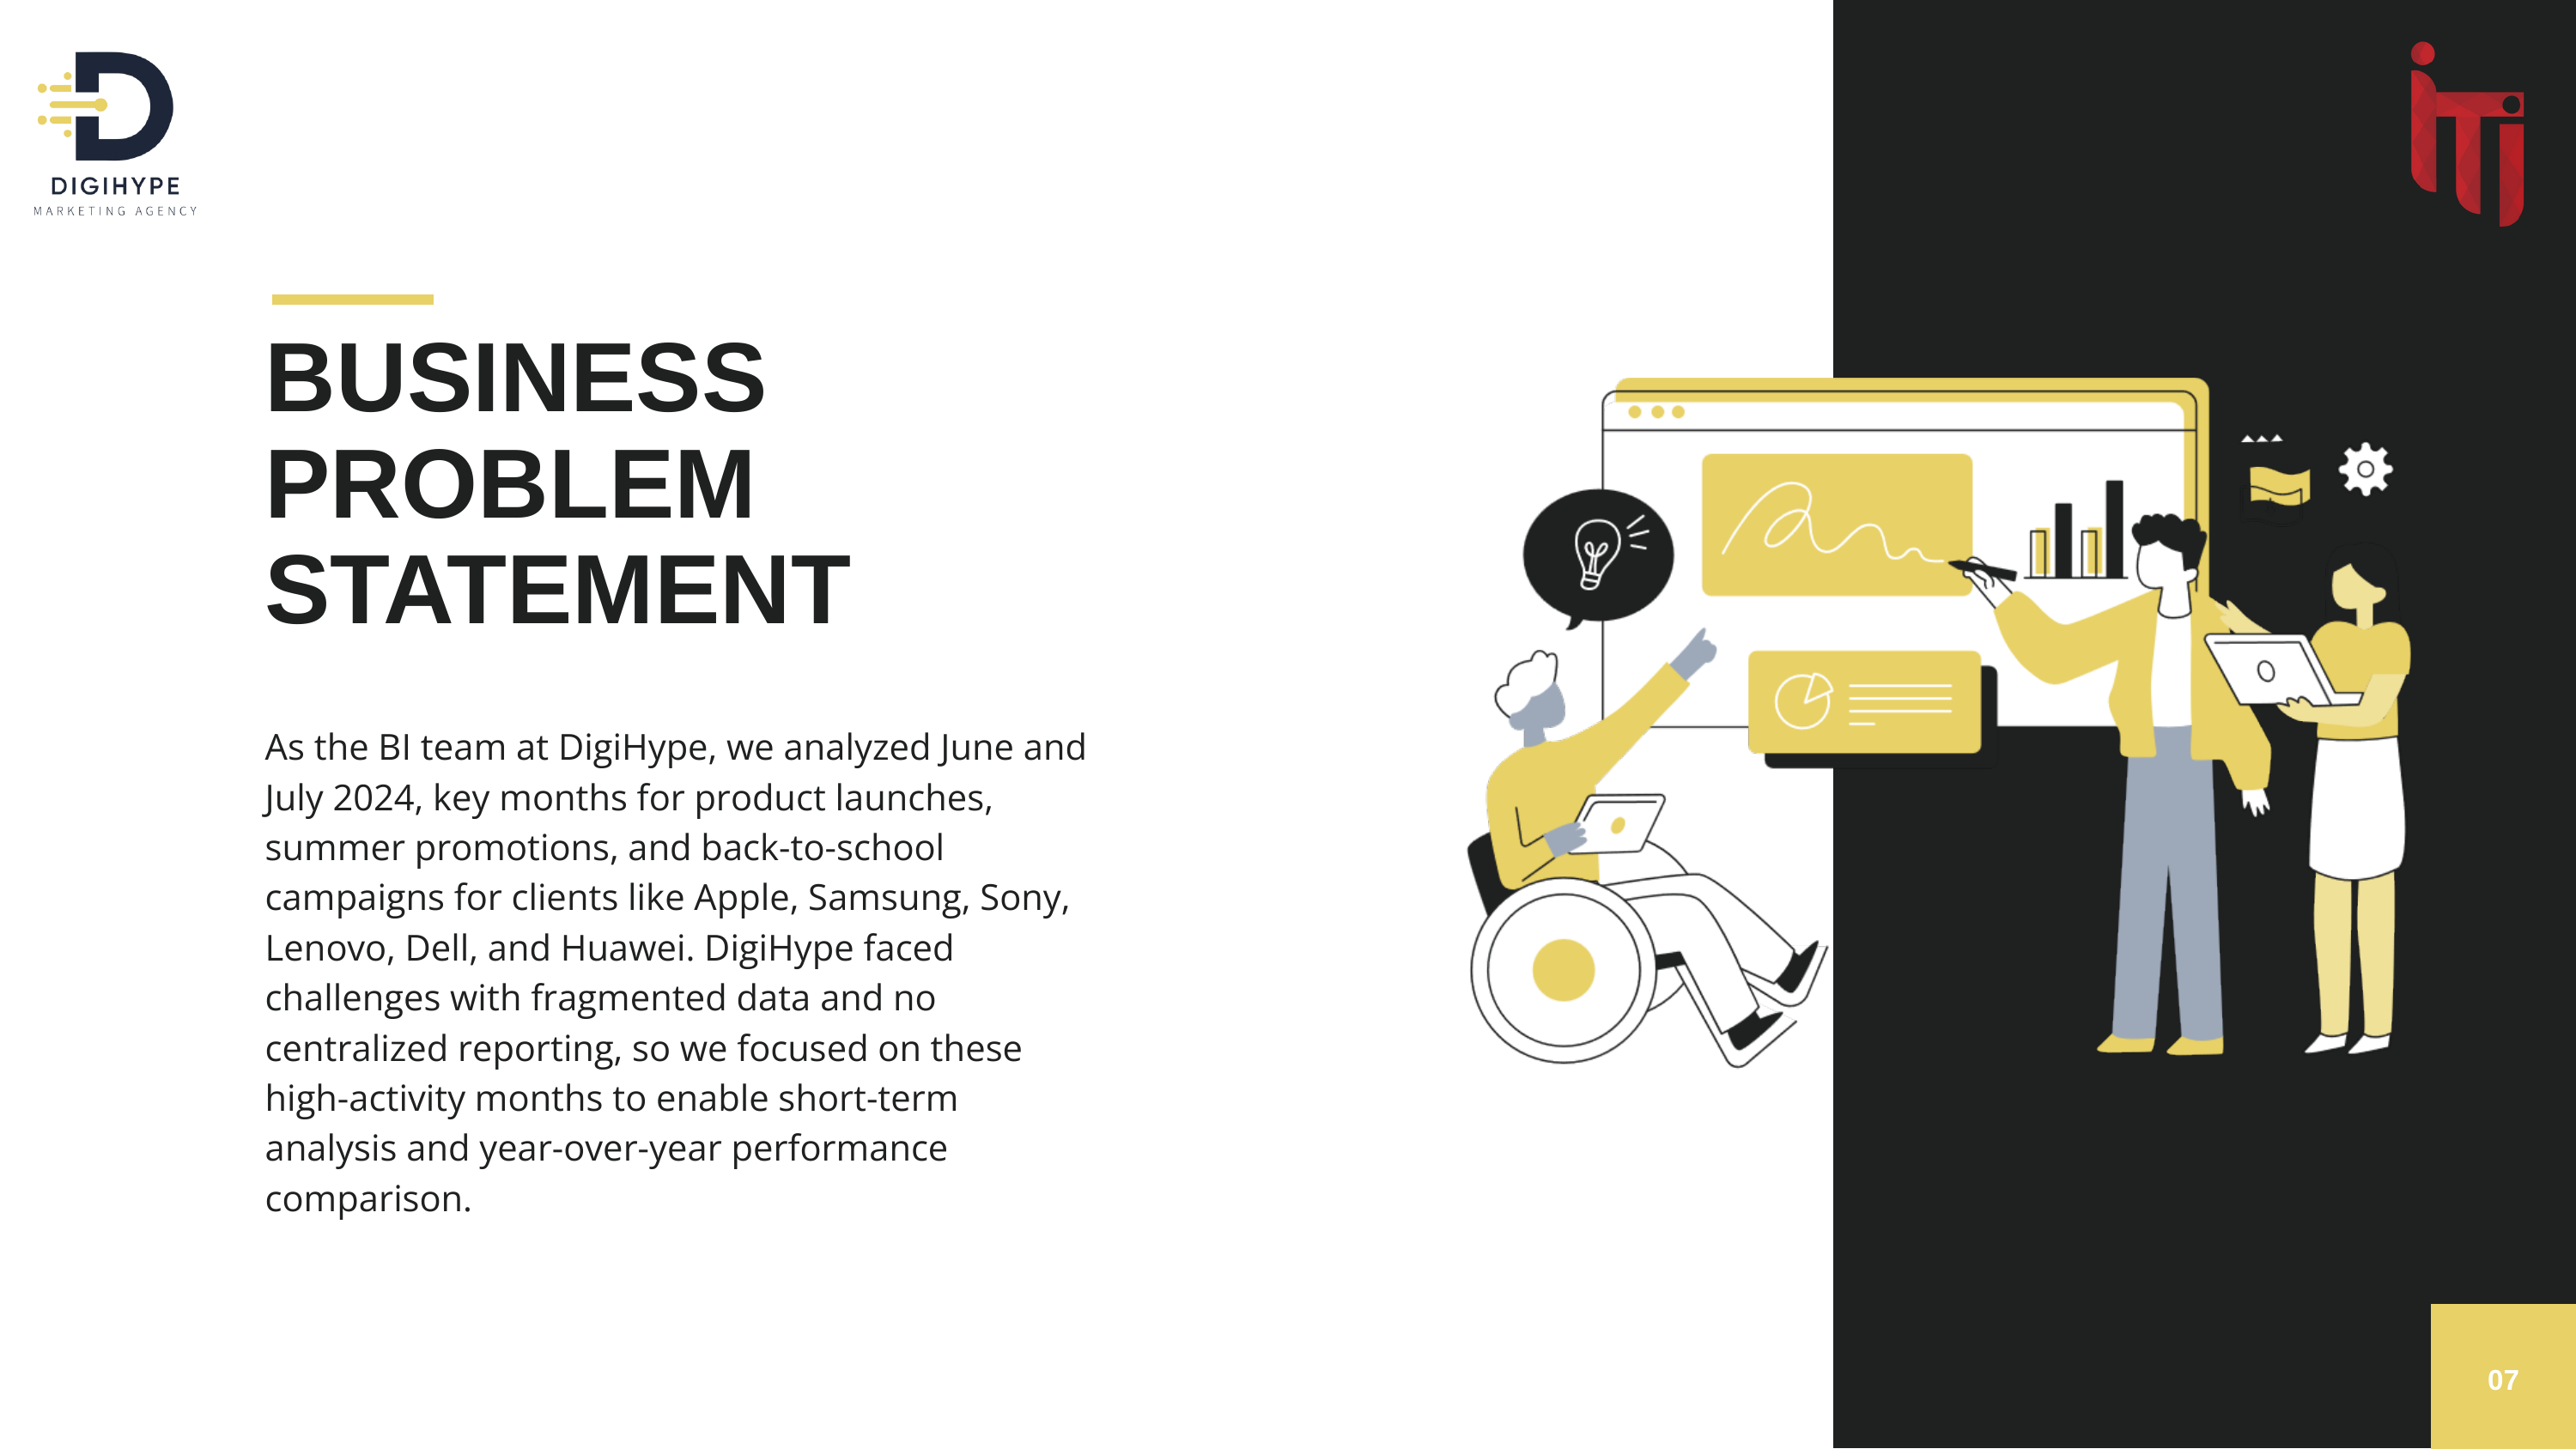

BUSINESS PROBLEM STATEMENT

As the BI team at DigiHype, we analyzed June and July 2024, key months for product launches, summer promotions, and back-to-school campaigns for clients like Apple, Samsung, Sony, Lenovo, Dell, and Huawei. DigiHype faced challenges with fragmented data and no centralized reporting, so we focused on these high-activity months to enable short-term analysis and year-over-year performance comparison.

07